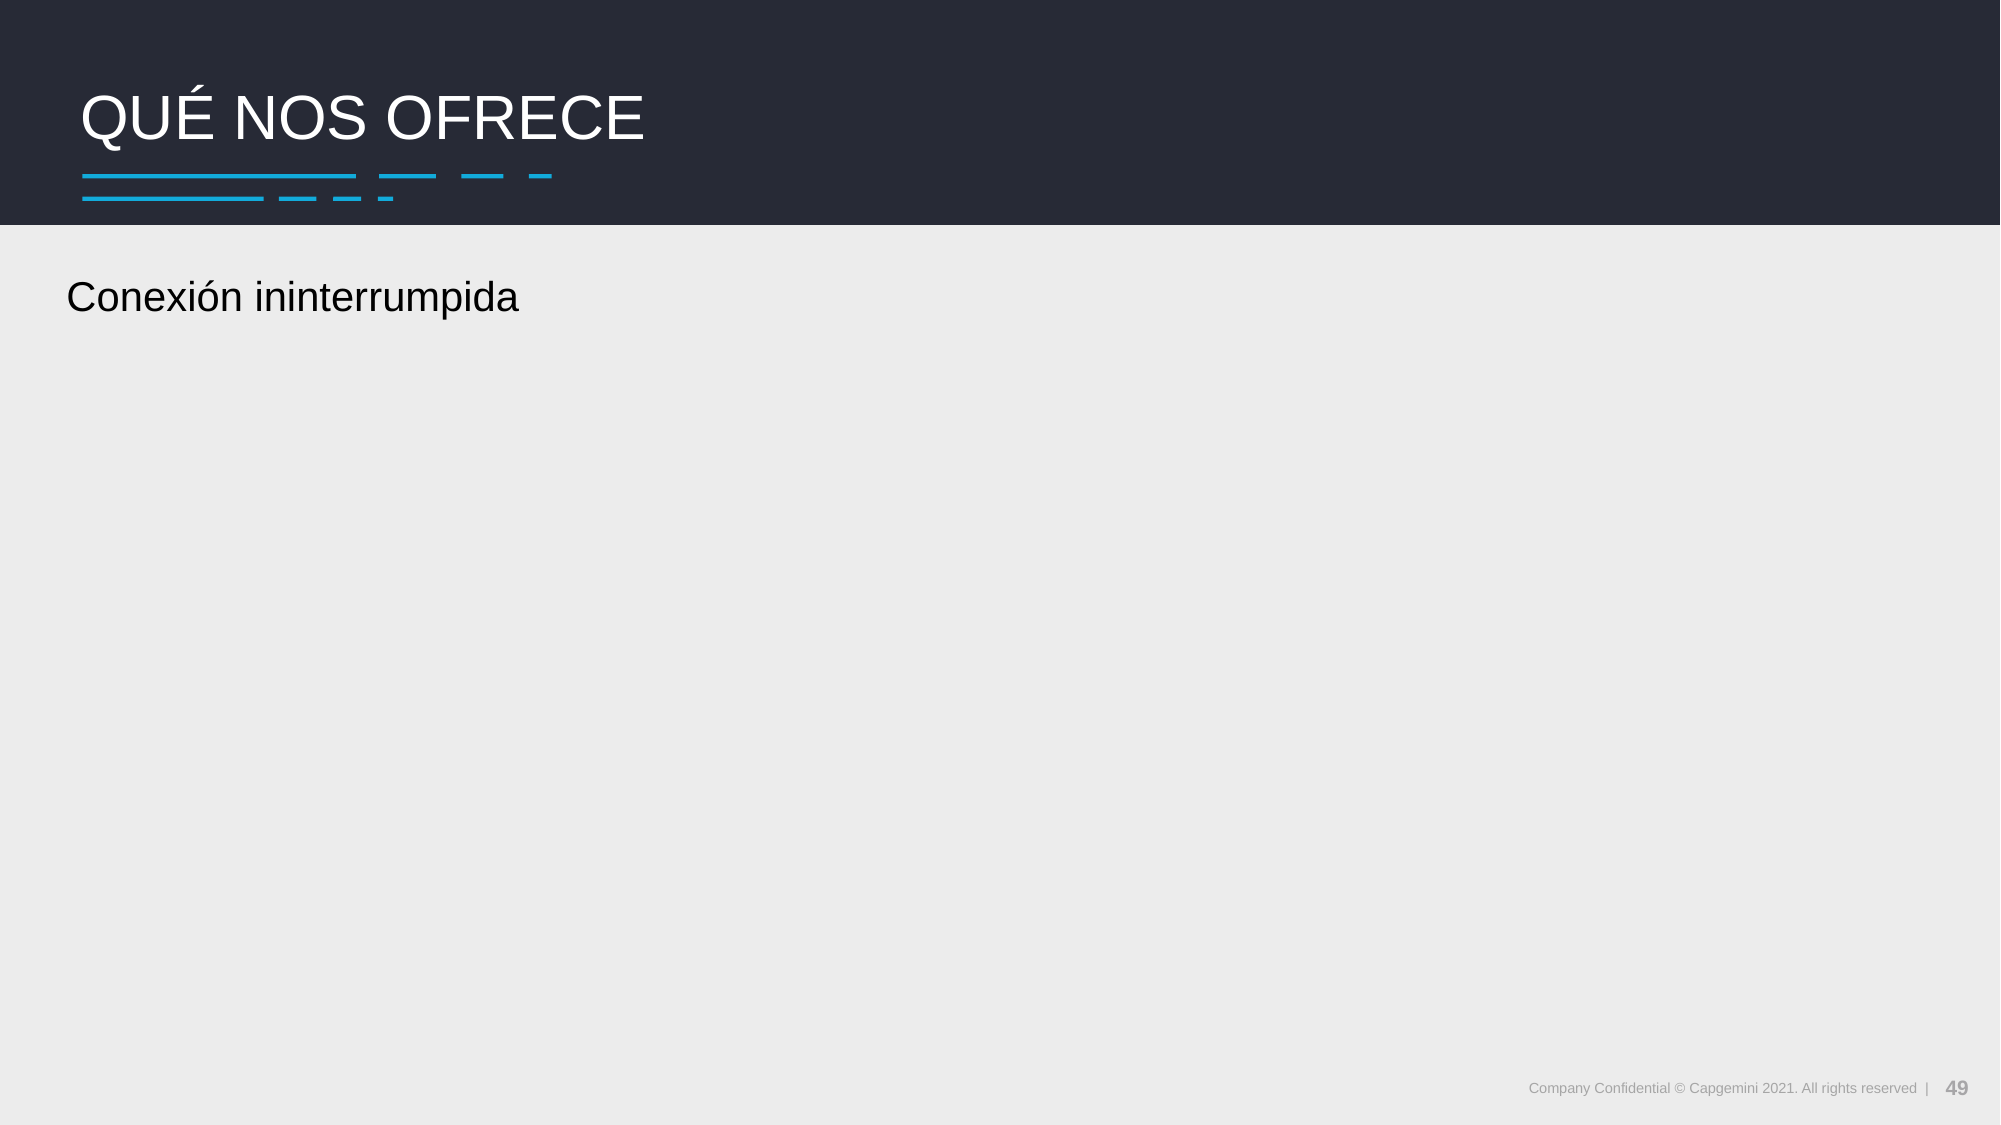

Utilidades del web scraping
Qué es web scraping
Qué nos ofrece

Conexión ininterrumpida

49